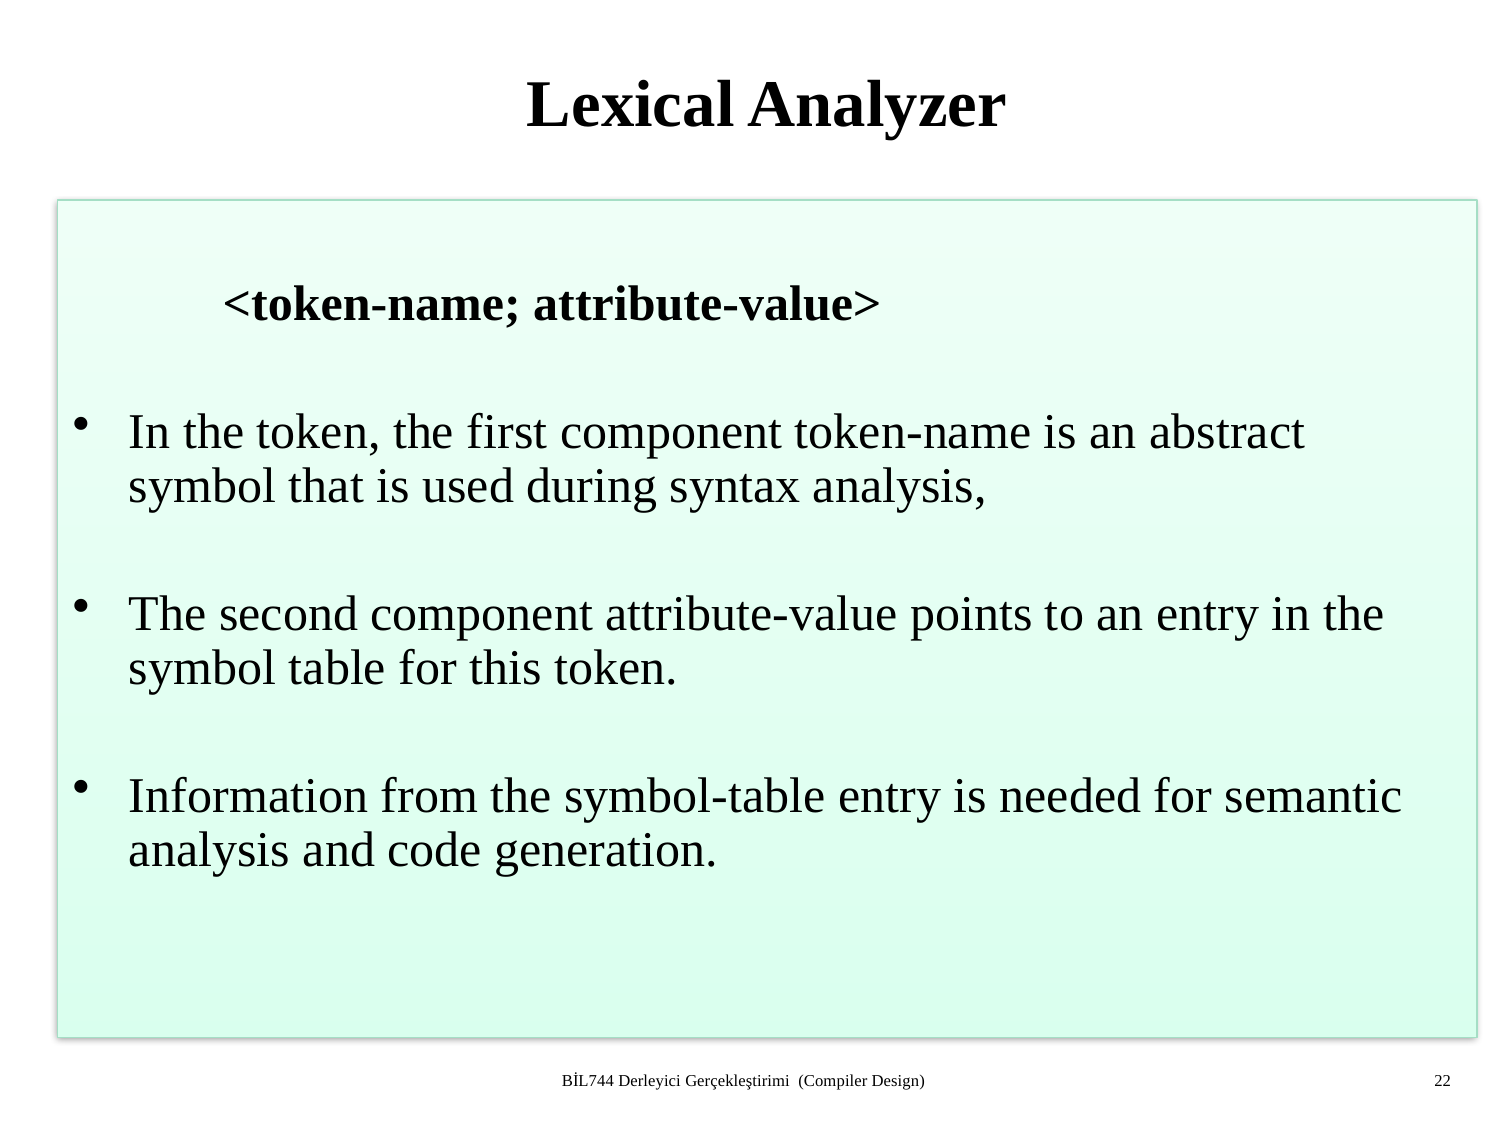

# Lexical Analyzer

	<token-name; attribute-value>

In the token, the first component token-name is an abstract symbol that is used during syntax analysis,

The second component attribute-value points to an entry in the symbol table for this token.

Information from the symbol-table entry is needed for semantic analysis and code generation.
BİL744 Derleyici Gerçekleştirimi  (Compiler Design)
22